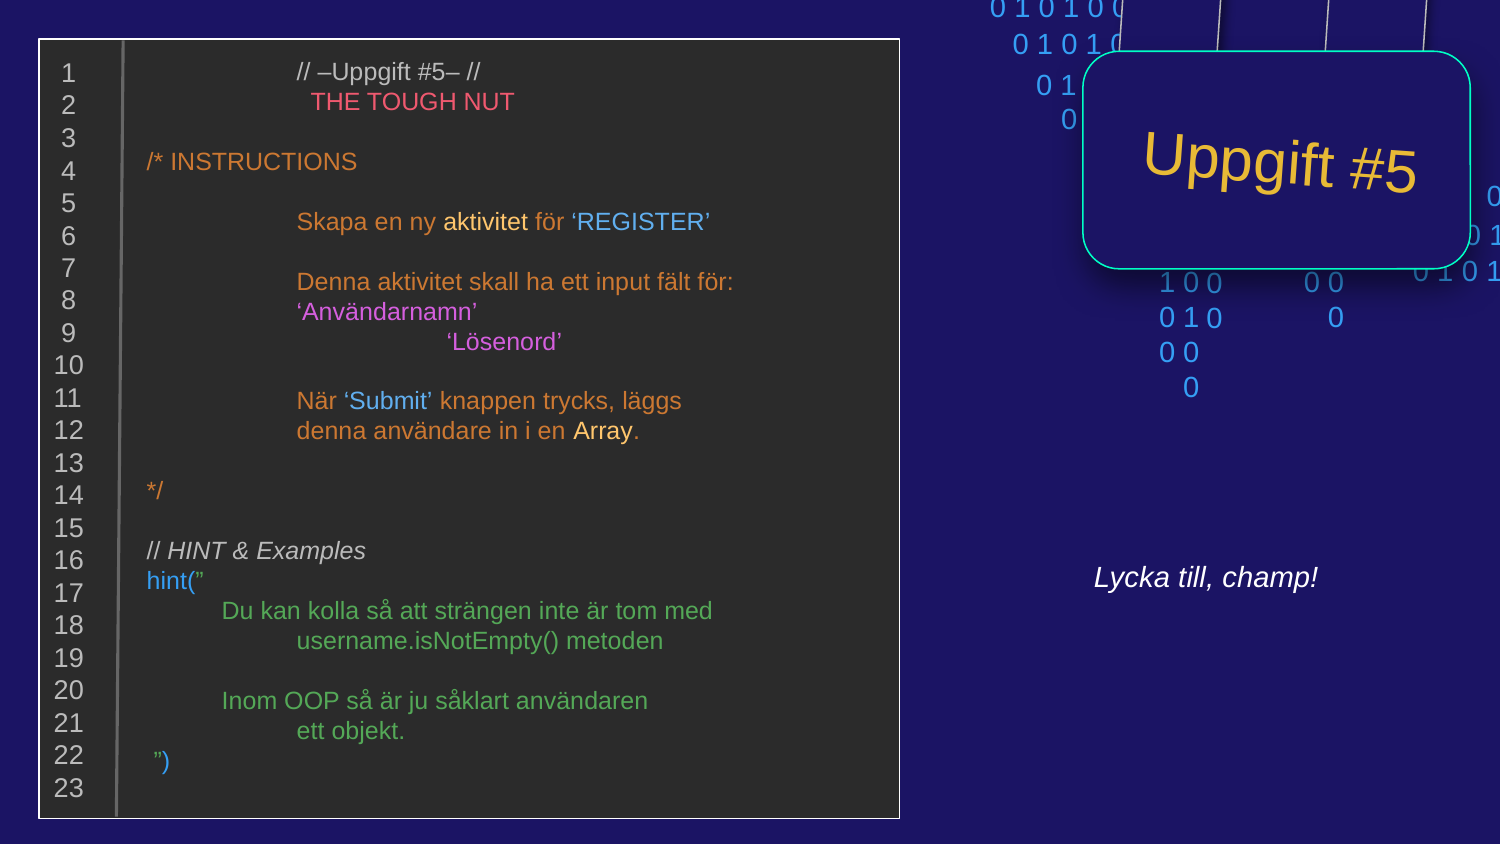

0 1 0 1 0 0 1 0
0 1 0 1 0 0 1 0
0 1 0 1 0 0 1 0
0 1 0 1 0 0 1 0

 1
 2
 3
 4
 5
 6
 7
 8
 9
10
11
12
13
14
15
16
17
18
19
20
21
22
23
// –Uppgift #5– //
  THE TOUGH NUT

/* INSTRUCTIONS

	Skapa en ny aktivitet för ‘REGISTER’

	Denna aktivitet skall ha ett input fält för:
	‘Användarnamn’
		‘Lösenord’

	När ‘Submit’ knappen trycks, läggs
	denna användare in i en Array.

*/

// HINT & Examples
hint(”
Du kan kolla så att strängen inte är tom med
	username.isNotEmpty() metoden

Inom OOP så är ju såklart användaren
	ett objekt.
 ”)

Uppgift #5
0
1
0
0
0
1
0
0
0
1
0
0
0 1 0 1 0 0  0
0 1 0 1 0 1  0
0 1 0 1 0 0 1 0
0
1
0
0
0
1
0
0
0
1
0
0
Lycka till, champ!